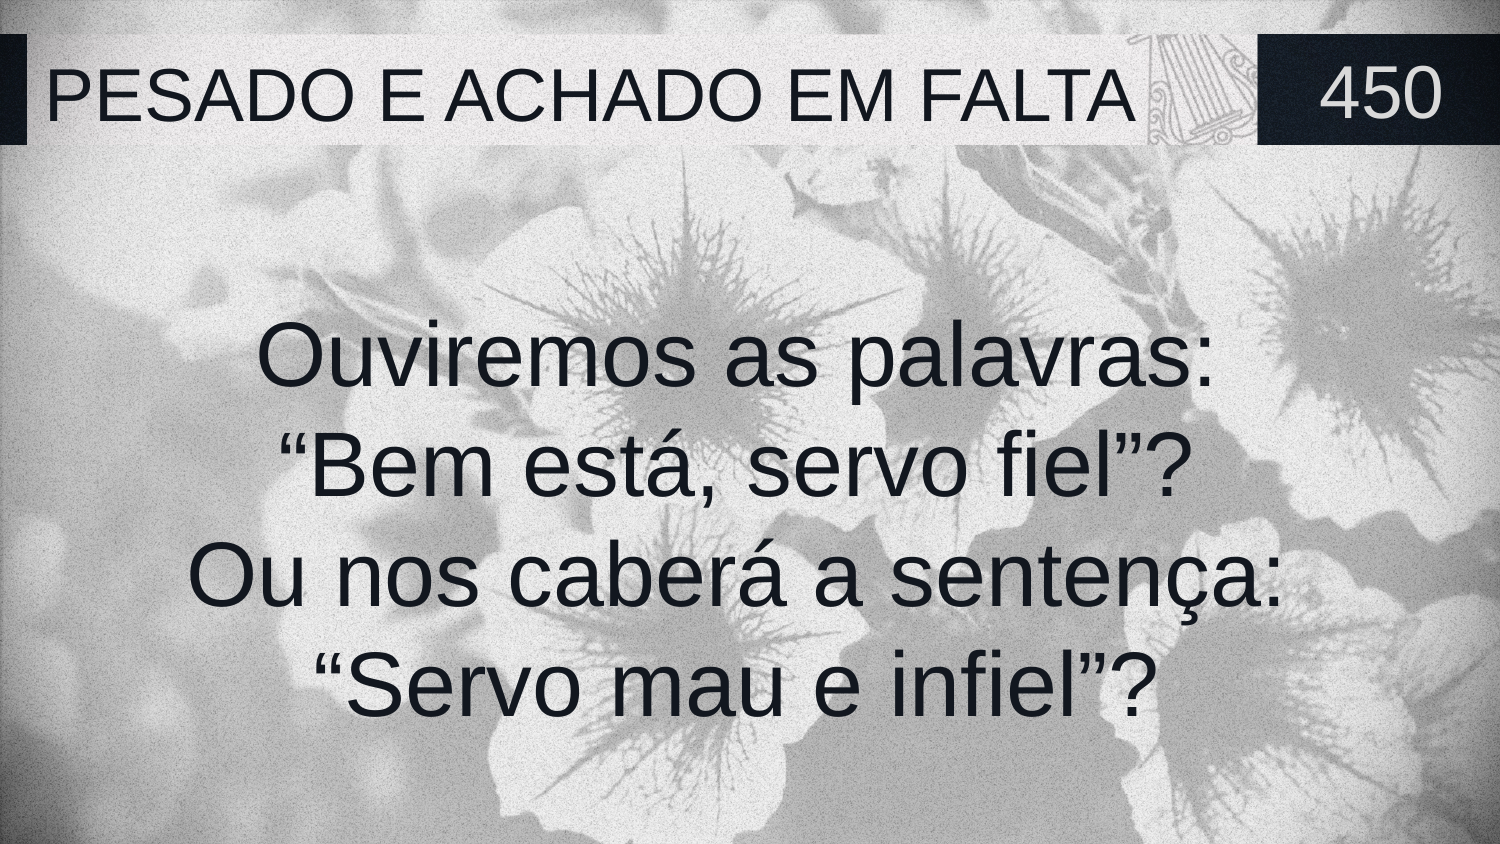

# PESADO E ACHADO EM FALTA
450
Ouviremos as palavras:
“Bem está, servo fiel”?
Ou nos caberá a sentença:
“Servo mau e infiel”?